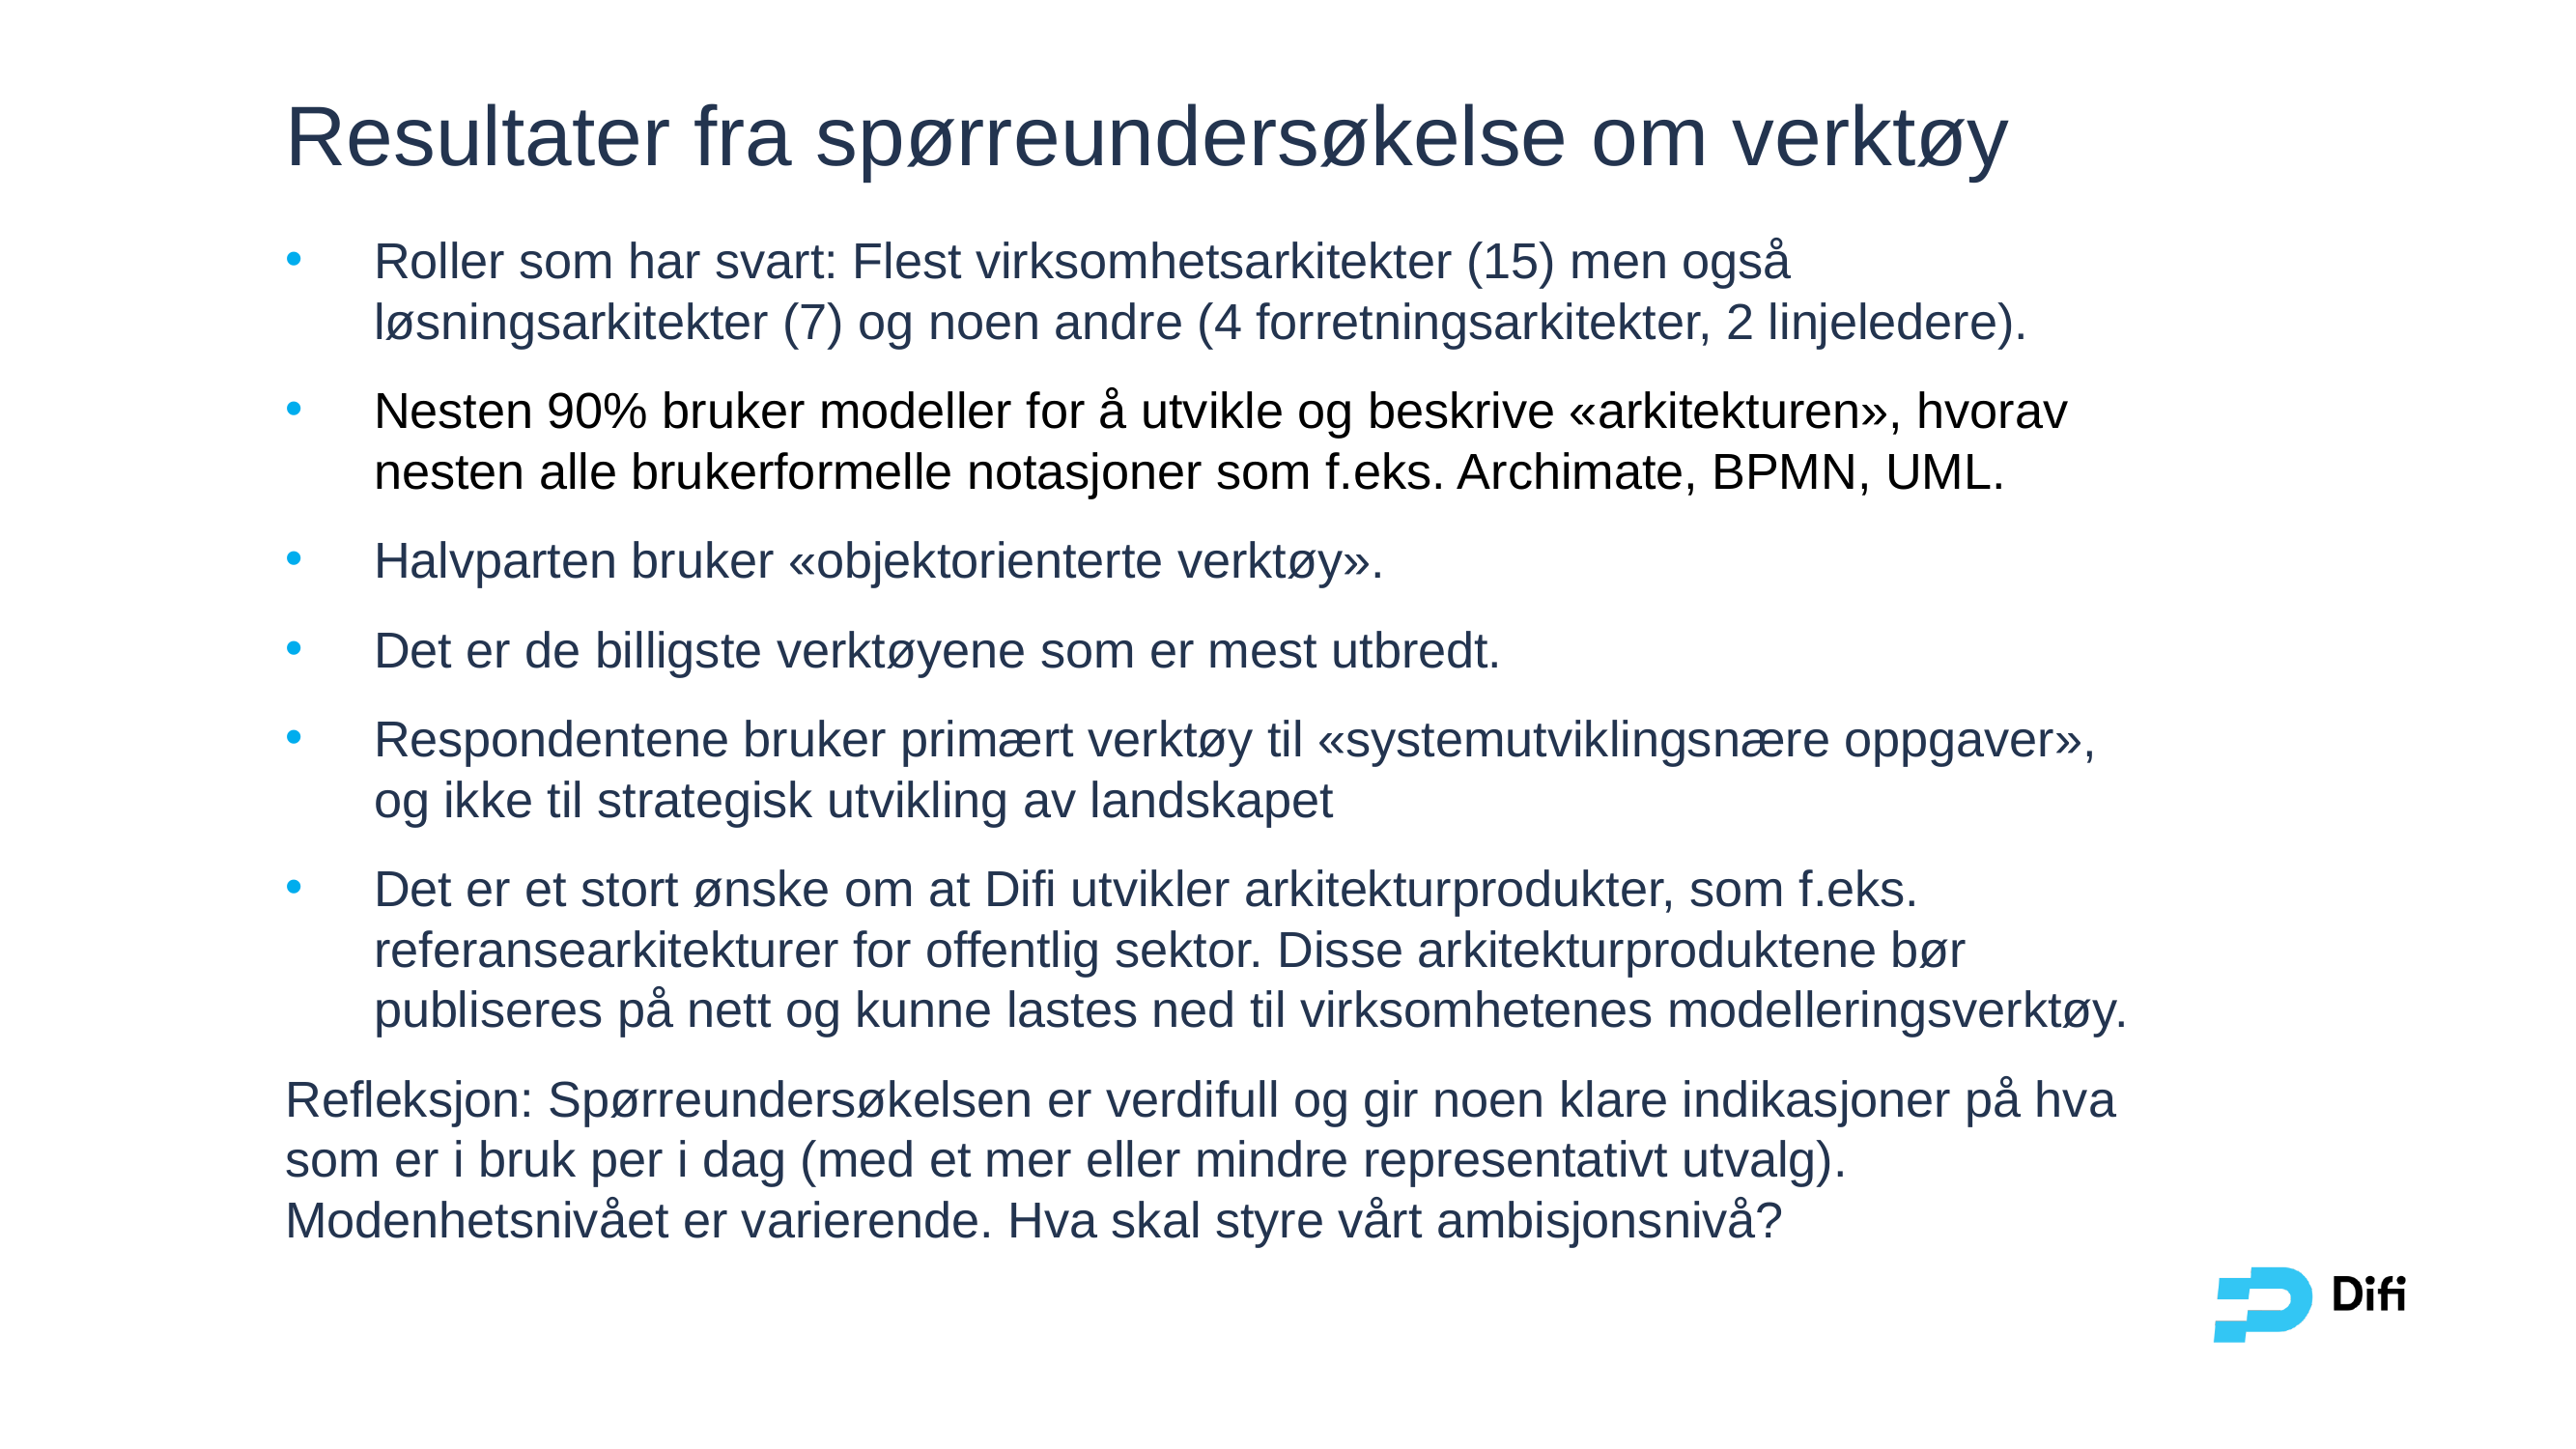

# Resultater fra spørreundersøkelse om verktøy
Roller som har svart: Flest virksomhetsarkitekter (15) men også løsningsarkitekter (7) og noen andre (4 forretningsarkitekter, 2 linjeledere).
Nesten 90% bruker modeller for å utvikle og beskrive «arkitekturen», hvorav nesten alle brukerformelle notasjoner som f.eks. Archimate, BPMN, UML.
Halvparten bruker «objektorienterte verktøy».
Det er de billigste verktøyene som er mest utbredt.
Respondentene bruker primært verktøy til «systemutviklingsnære oppgaver», og ikke til strategisk utvikling av landskapet
Det er et stort ønske om at Difi utvikler arkitekturprodukter, som f.eks. referansearkitekturer for offentlig sektor. Disse arkitekturproduktene bør publiseres på nett og kunne lastes ned til virksomhetenes modelleringsverktøy.
Refleksjon: Spørreundersøkelsen er verdifull og gir noen klare indikasjoner på hva som er i bruk per i dag (med et mer eller mindre representativt utvalg). Modenhetsnivået er varierende. Hva skal styre vårt ambisjonsnivå?